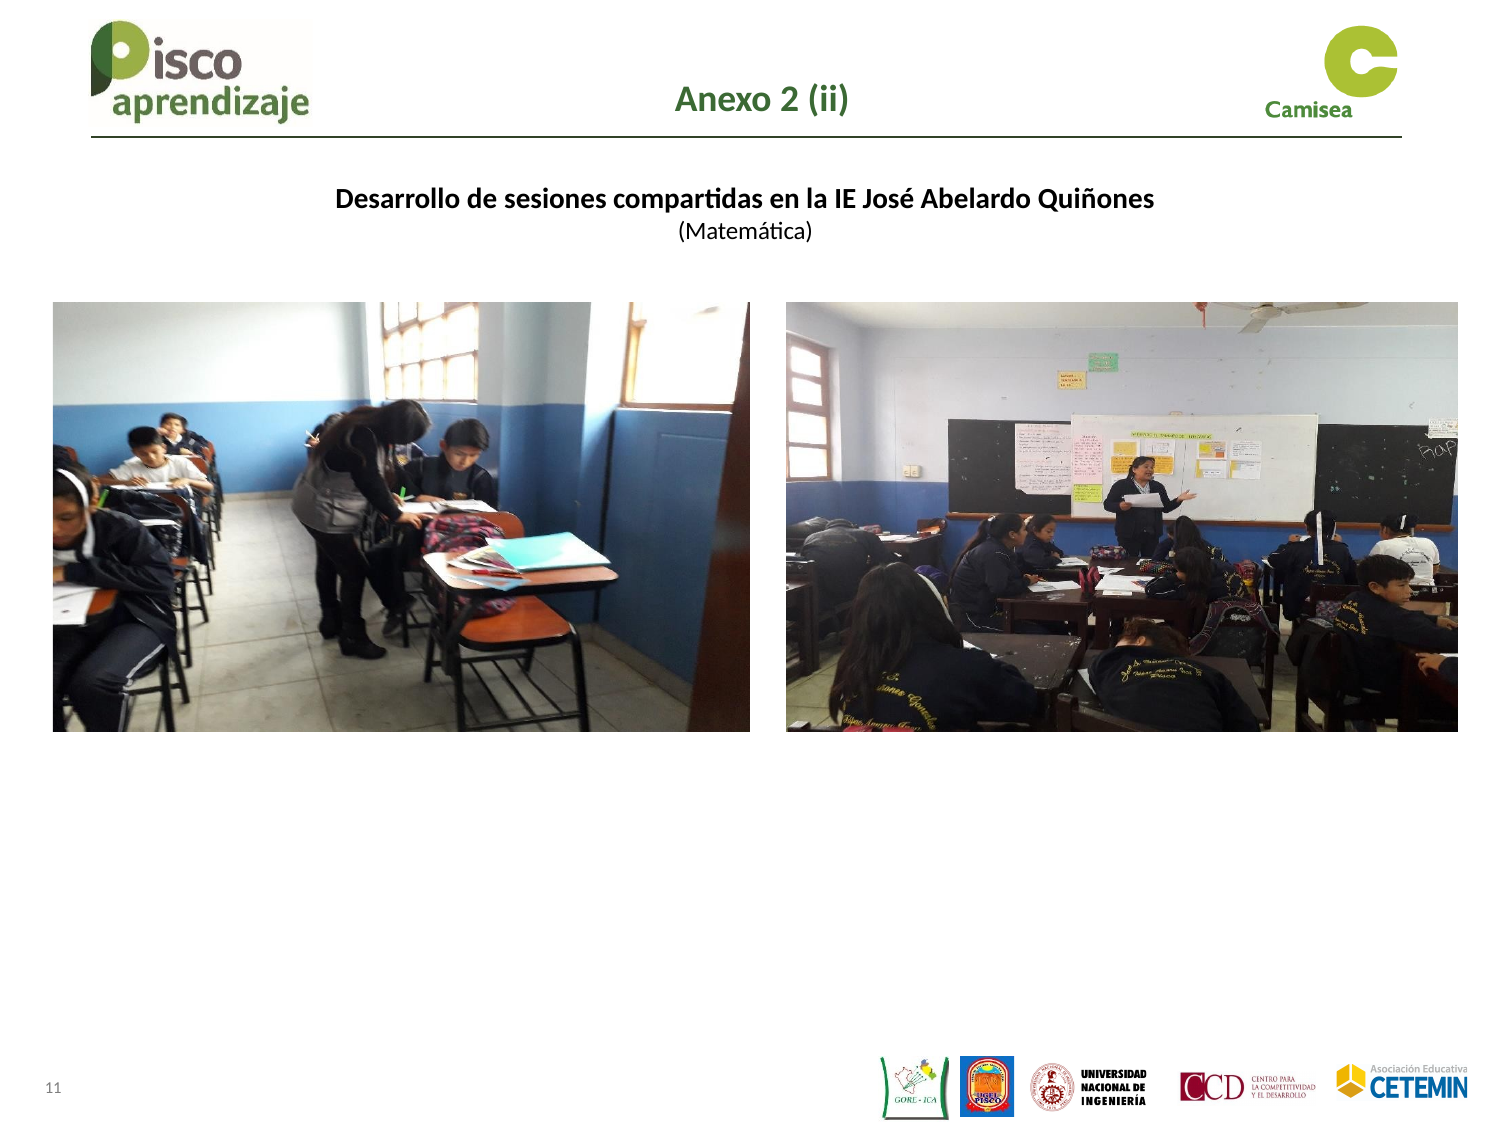

Anexo 2 (ii)

Desarrollo de sesiones compartidas en la IE José Abelardo Quiñones
(Matemática)

11